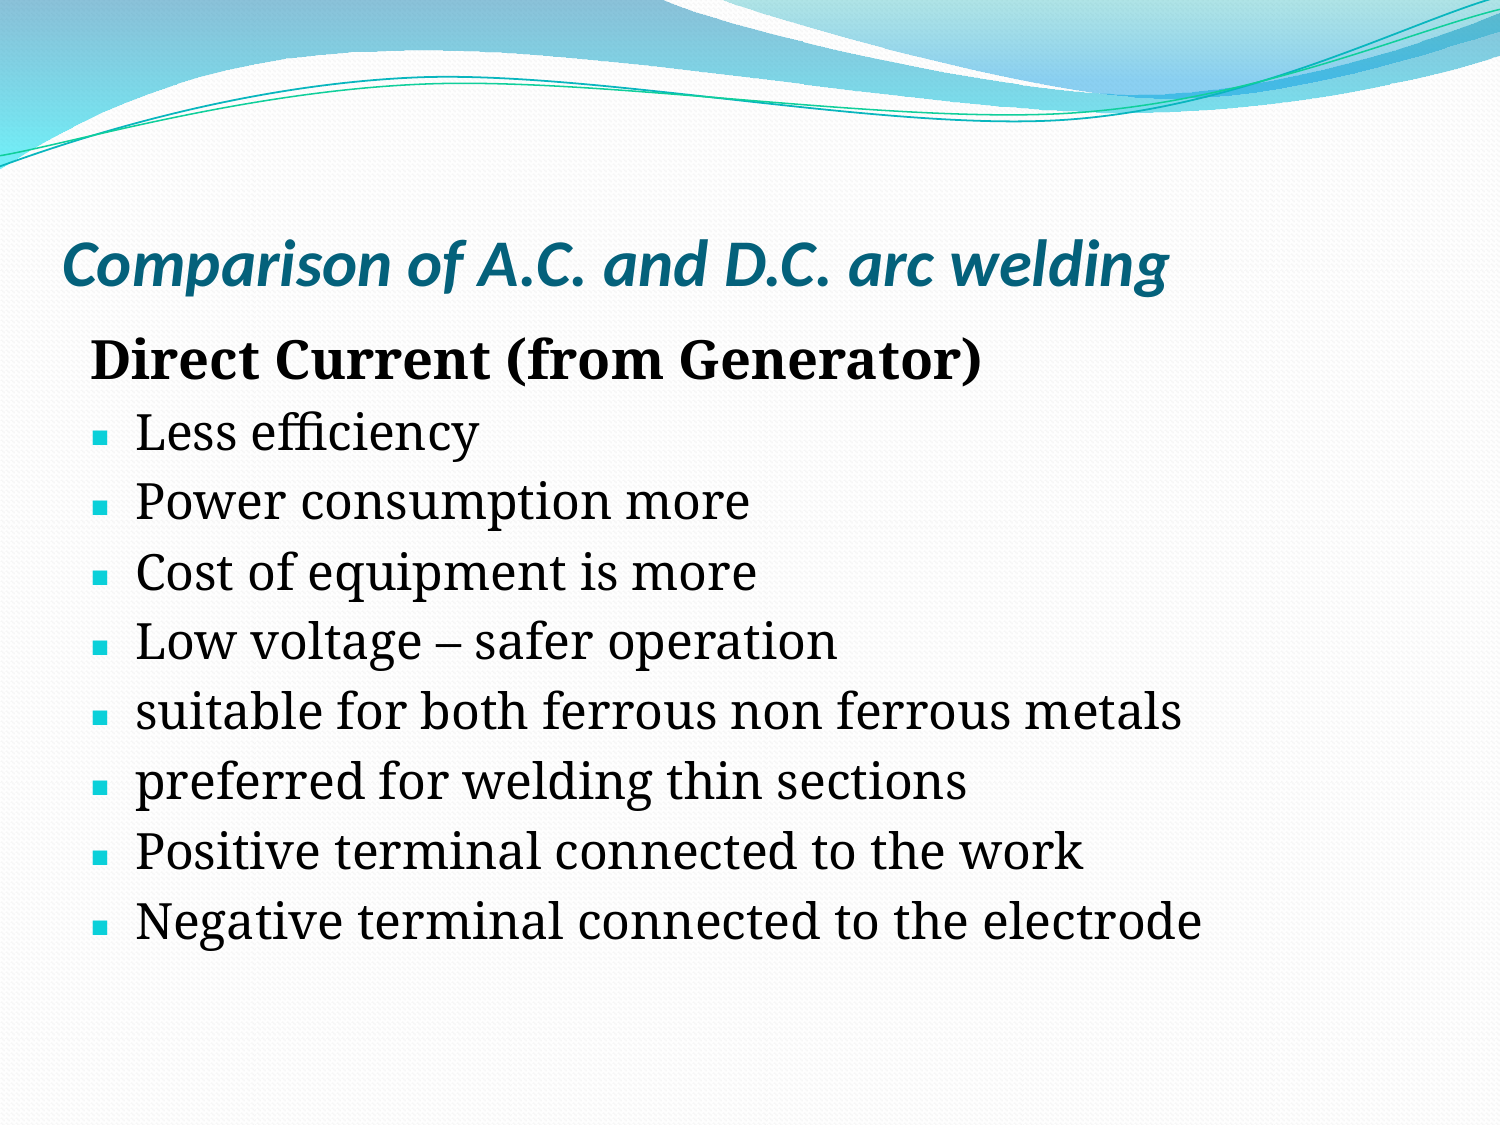

# Comparison of A.C. and D.C. arc welding
Direct Current (from Generator)
Less efficiency
Power consumption more
Cost of equipment is more
Low voltage – safer operation
suitable for both ferrous non ferrous metals
preferred for welding thin sections
Positive terminal connected to the work
Negative terminal connected to the electrode